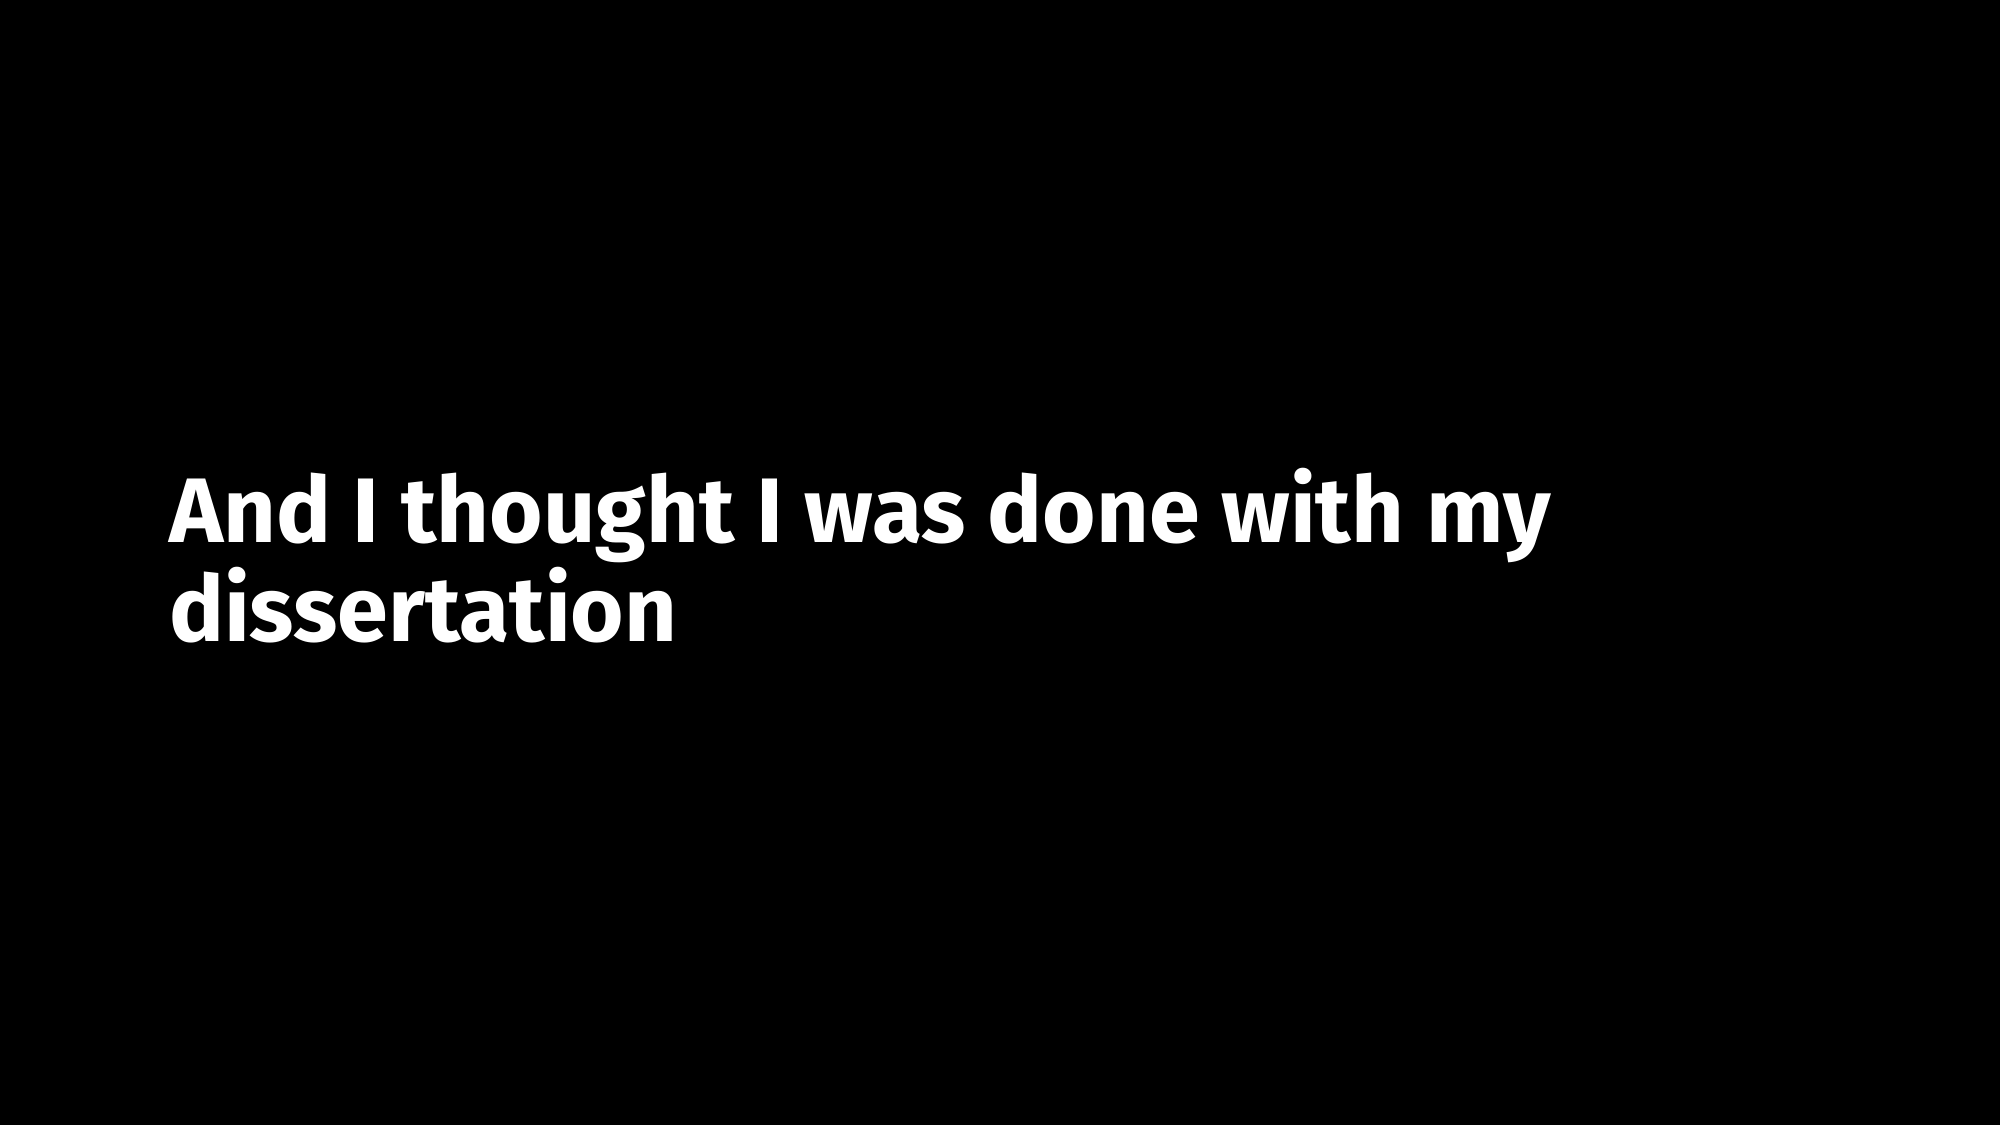

# And I thought I was done with my dissertation